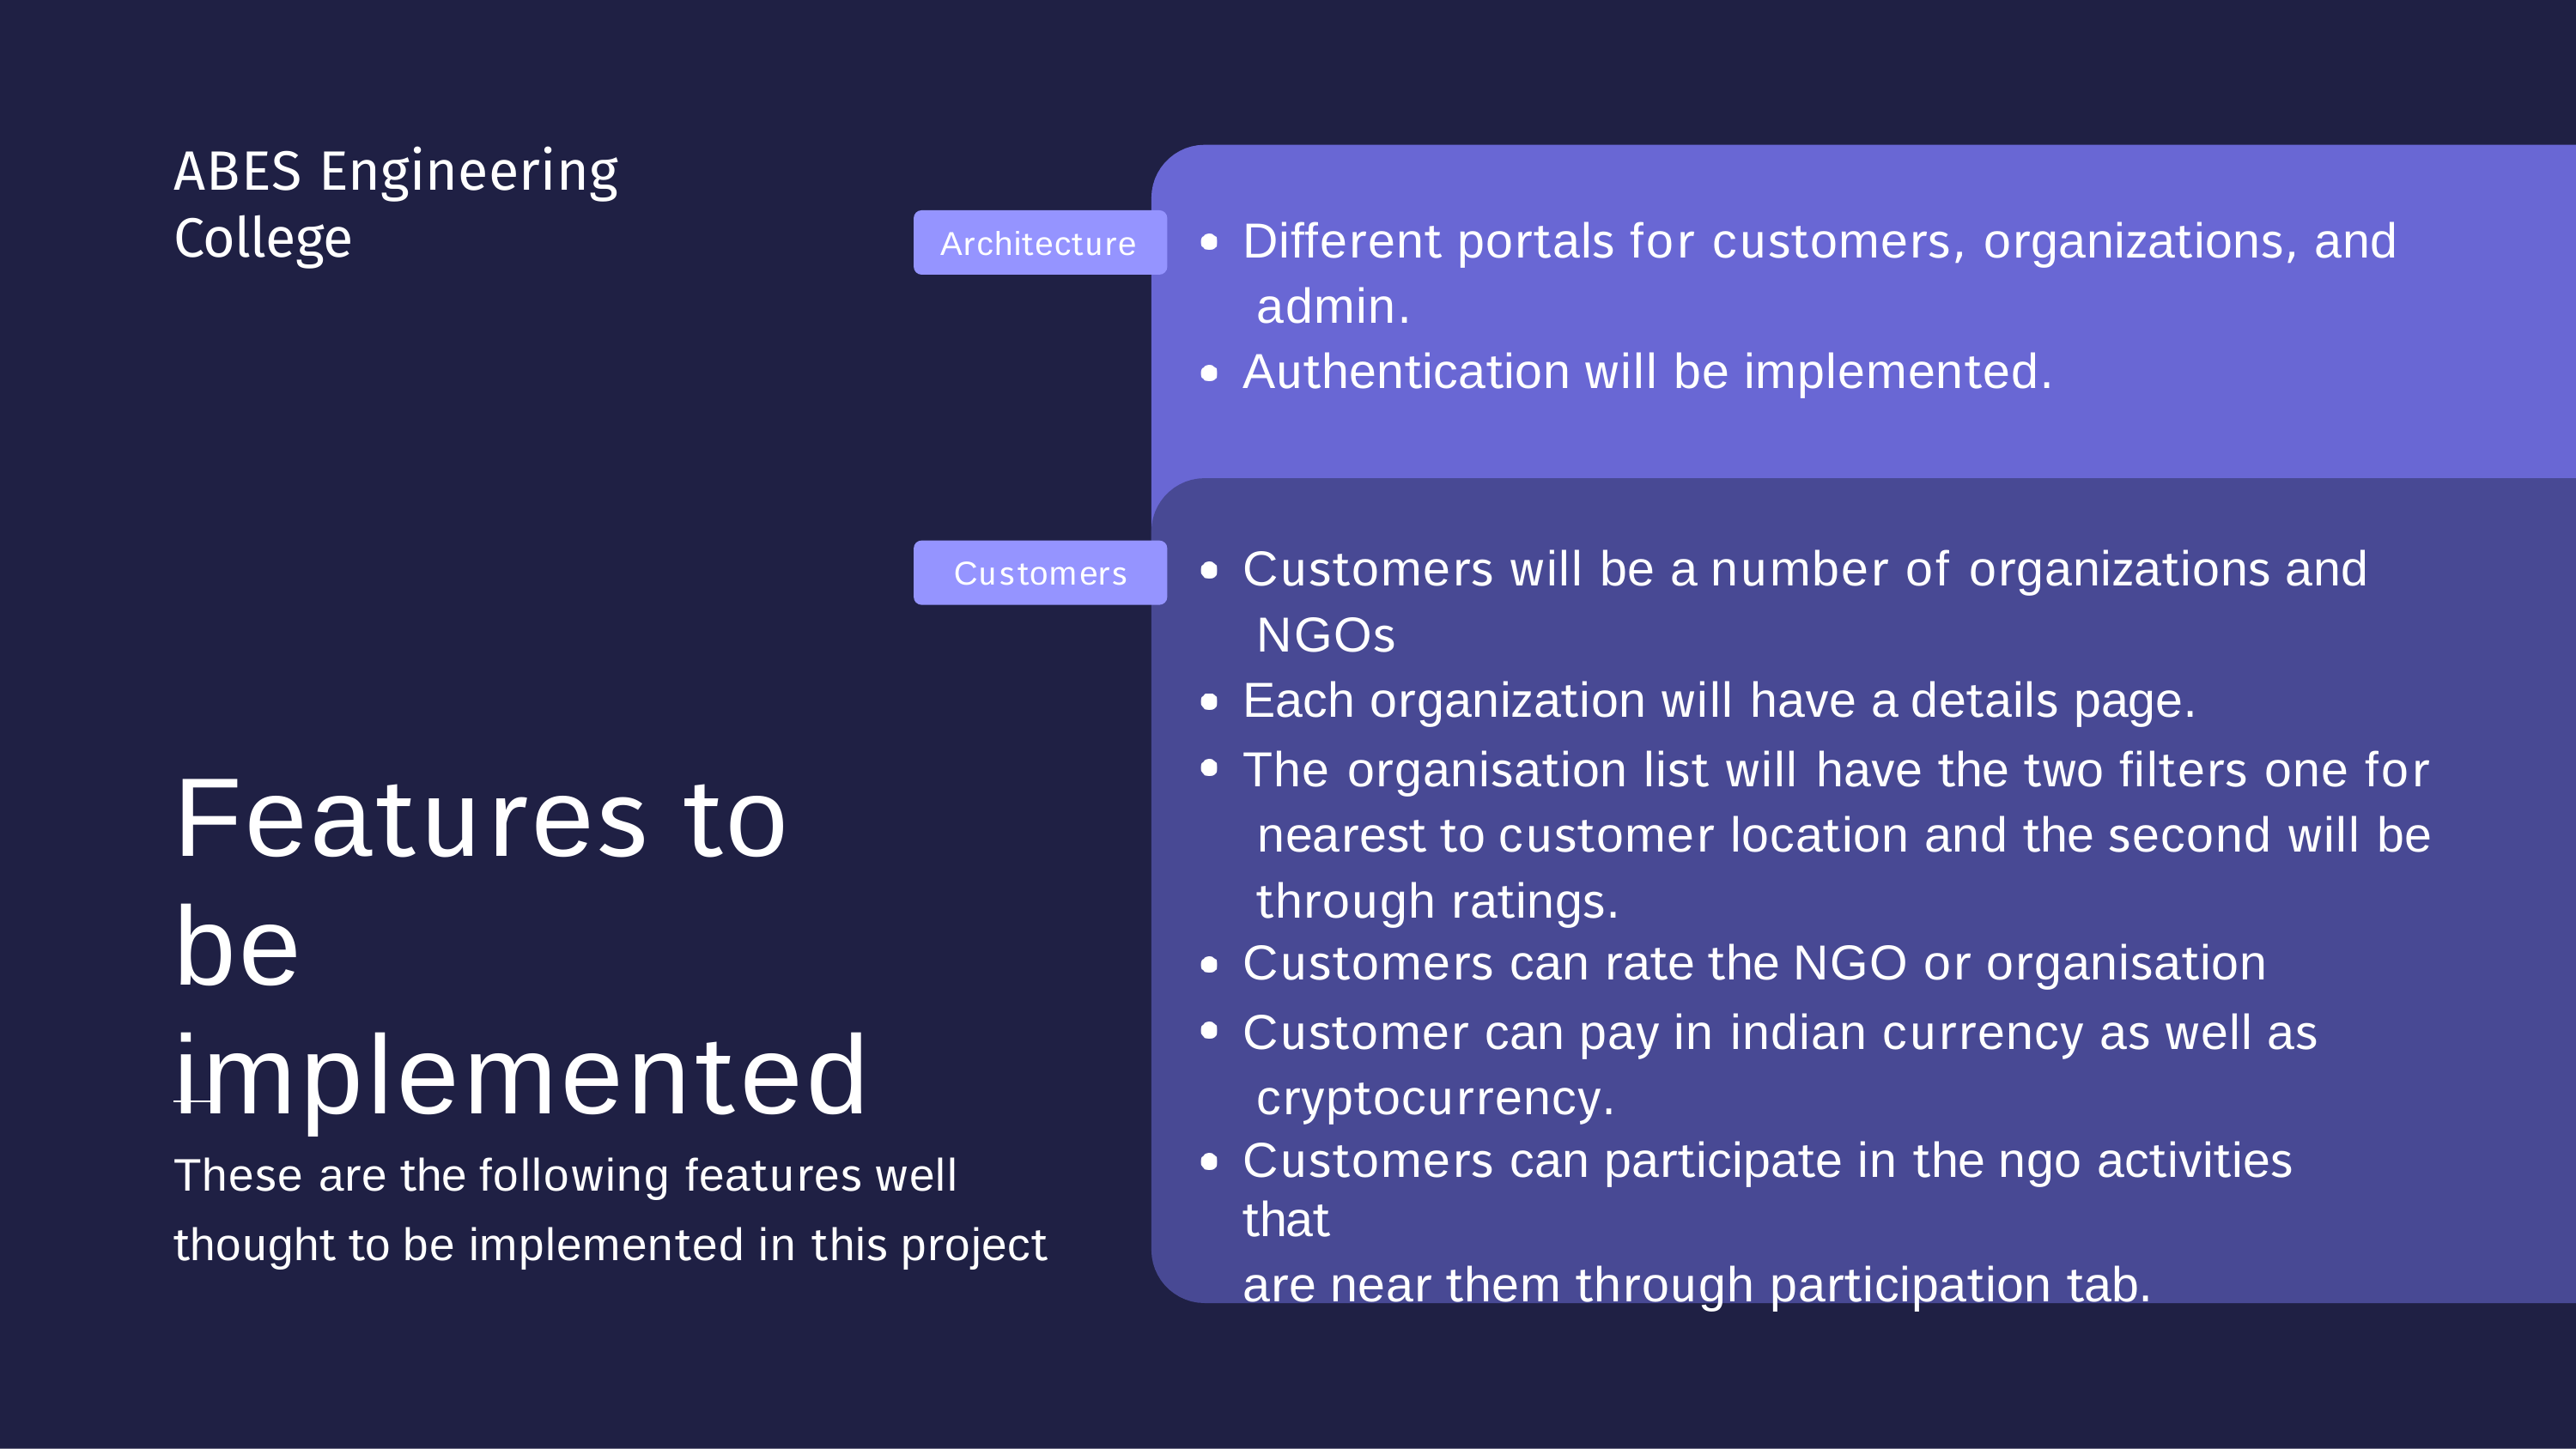

# ABES Engineering College

Different portals for customers, organizations, and  admin.
Authentication will be implemented.

Architecture

Customers will be a number of organizations and  NGOs
Each organization will have a details page.
The organisation list will have the two filters one for  nearest to customer location and the second will be  through ratings.
Customers can rate the NGO or organisation
Customer can pay in indian currency as well as  cryptocurrency.
Customers can participate in the ngo activities that
are near them through participation tab.

Customers

Features to be  implemented

These are the following features well  thought to be implemented in this project